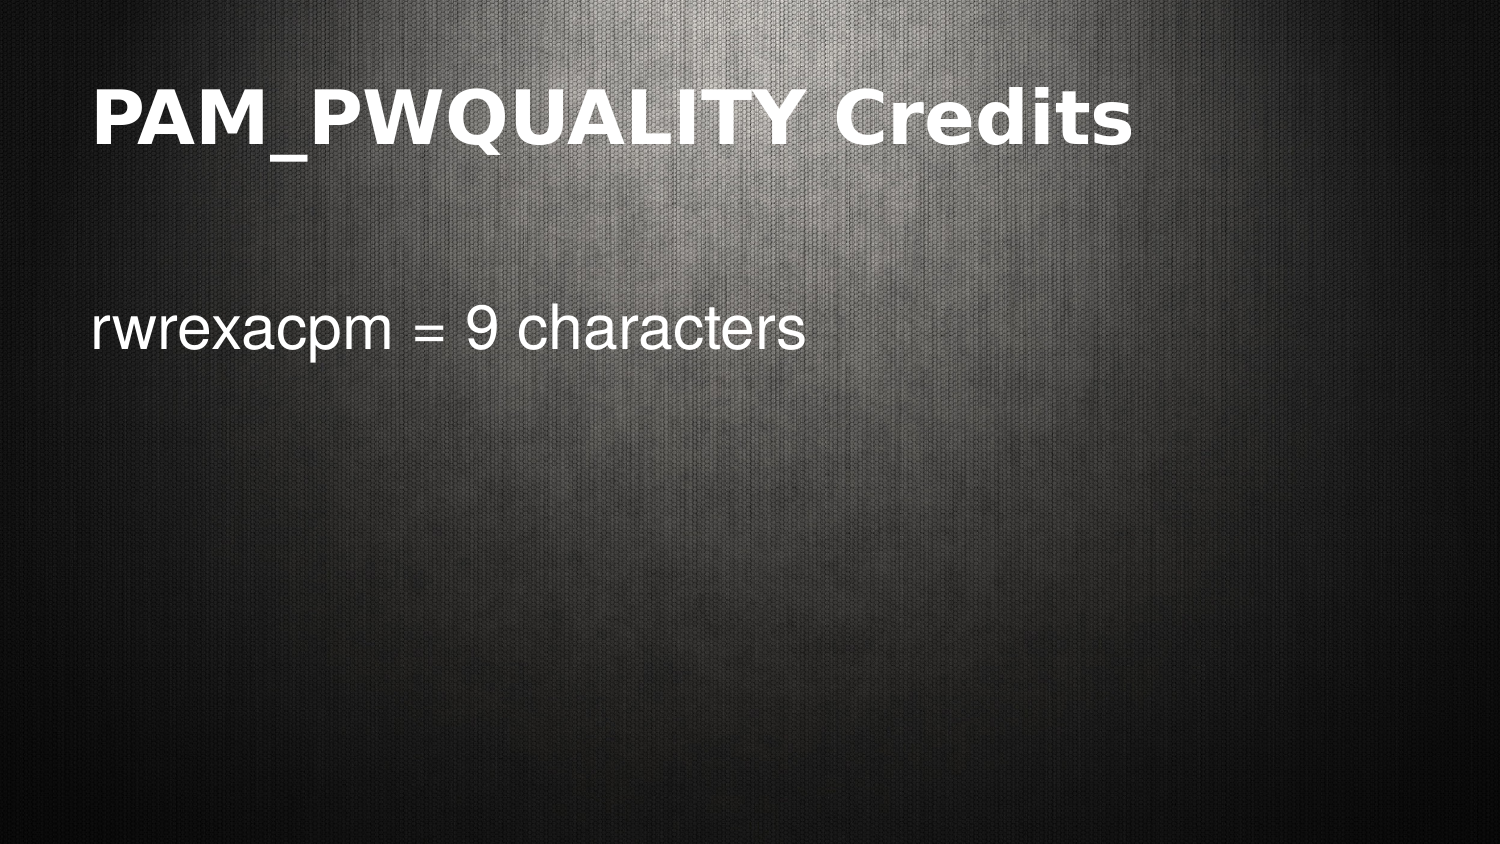

# PAM_PWQUALITY Credits

rwrexacpm = 9 characters